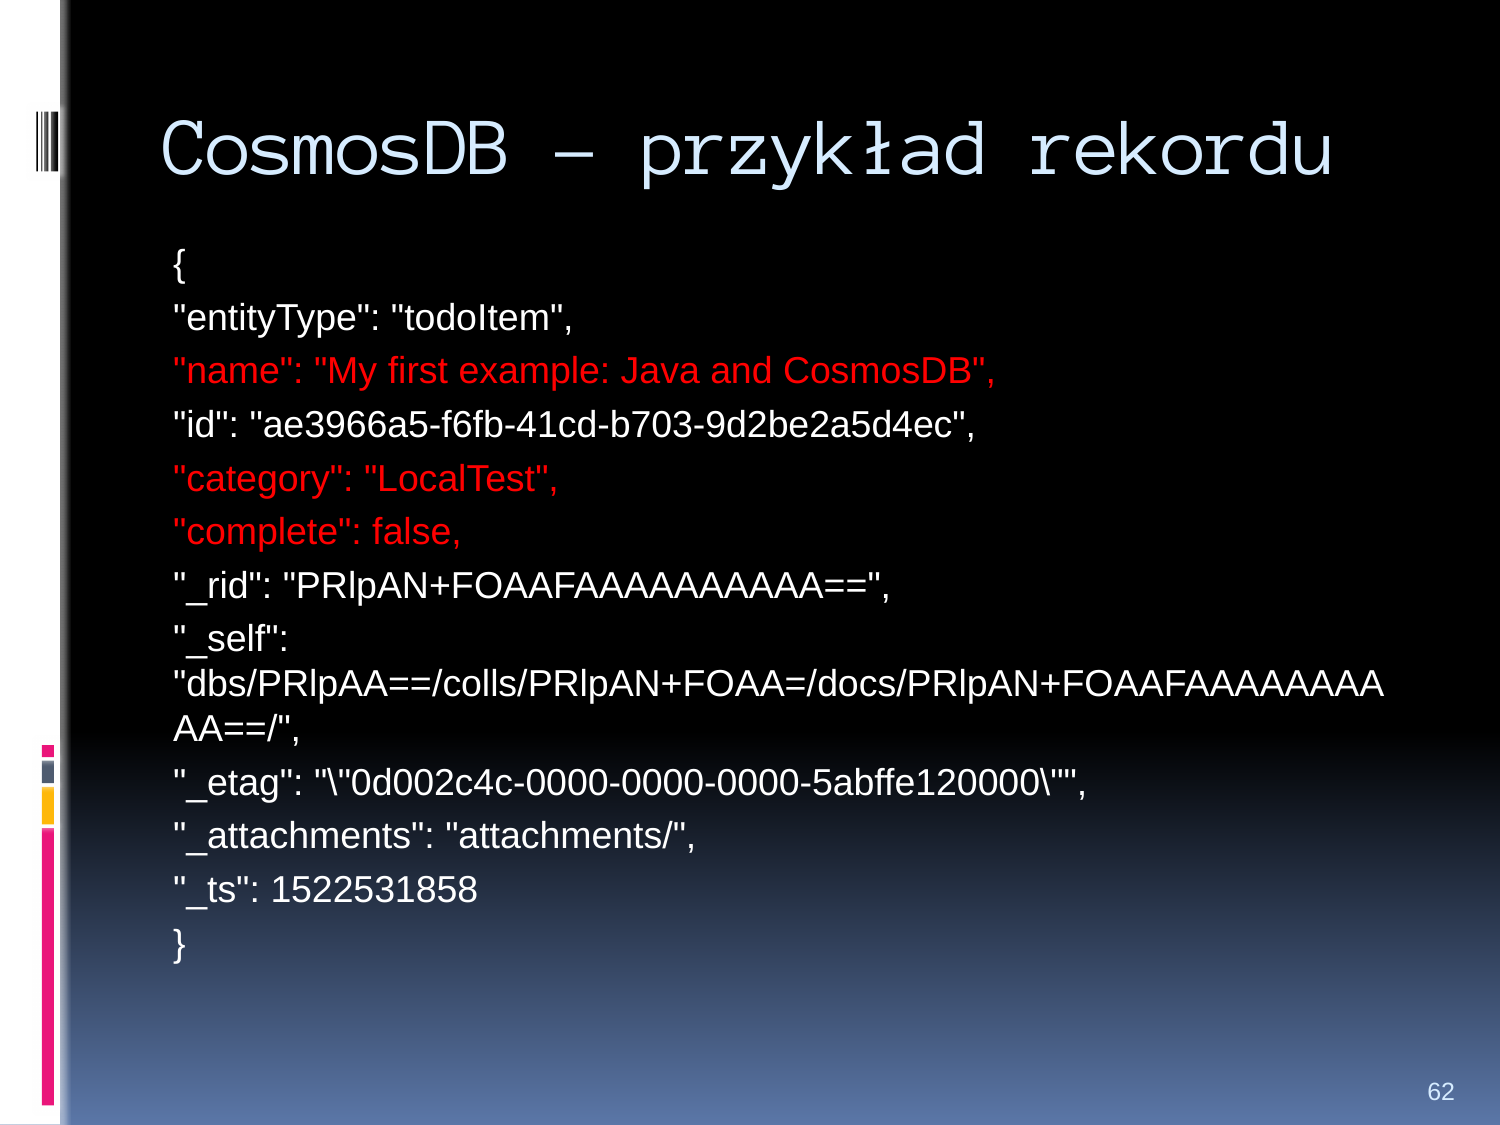

# CosmosDB – przykład rekordu
{
"entityType": "todoItem",
"name": "My first example: Java and CosmosDB",
"id": "ae3966a5-f6fb-41cd-b703-9d2be2a5d4ec",
"category": "LocalTest",
"complete": false,
"_rid": "PRlpAN+FOAAFAAAAAAAAAA==",
"_self": "dbs/PRlpAA==/colls/PRlpAN+FOAA=/docs/PRlpAN+FOAAFAAAAAAAAAA==/",
"_etag": "\"0d002c4c-0000-0000-0000-5abffe120000\"",
"_attachments": "attachments/",
"_ts": 1522531858
}

62